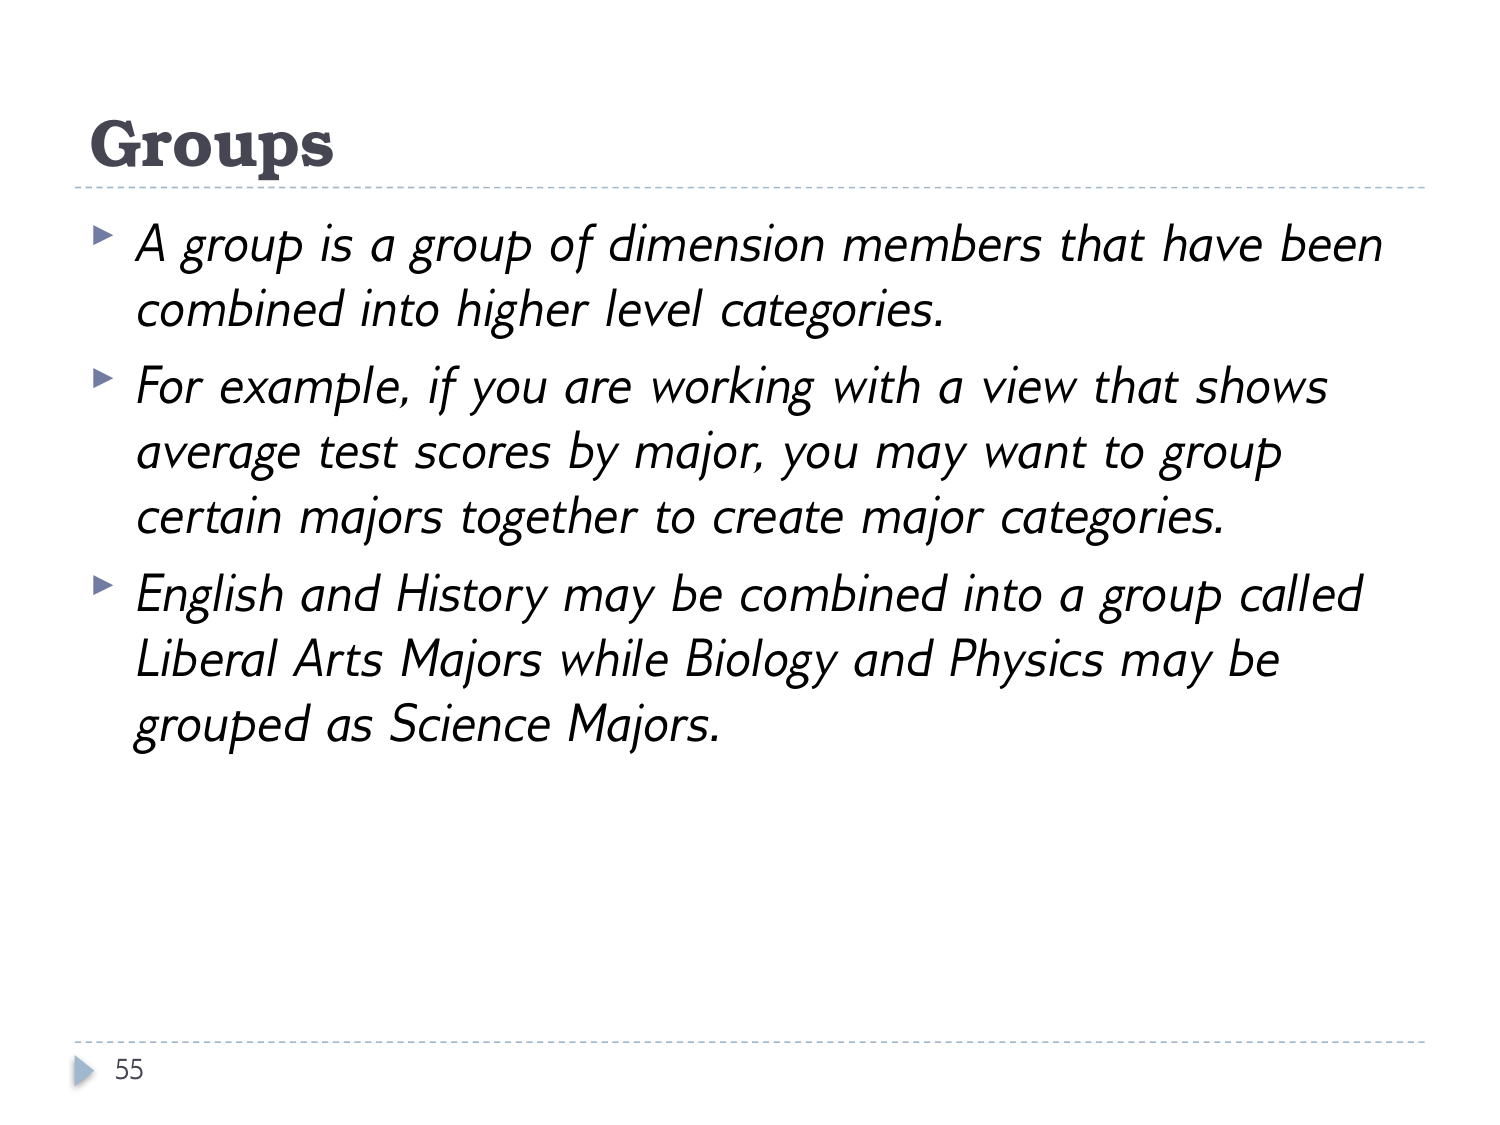

# Groups
A group is a group of dimension members that have been combined into higher level categories.
For example, if you are working with a view that shows average test scores by major, you may want to group certain majors together to create major categories.
English and History may be combined into a group called Liberal Arts Majors while Biology and Physics may be grouped as Science Majors.
55